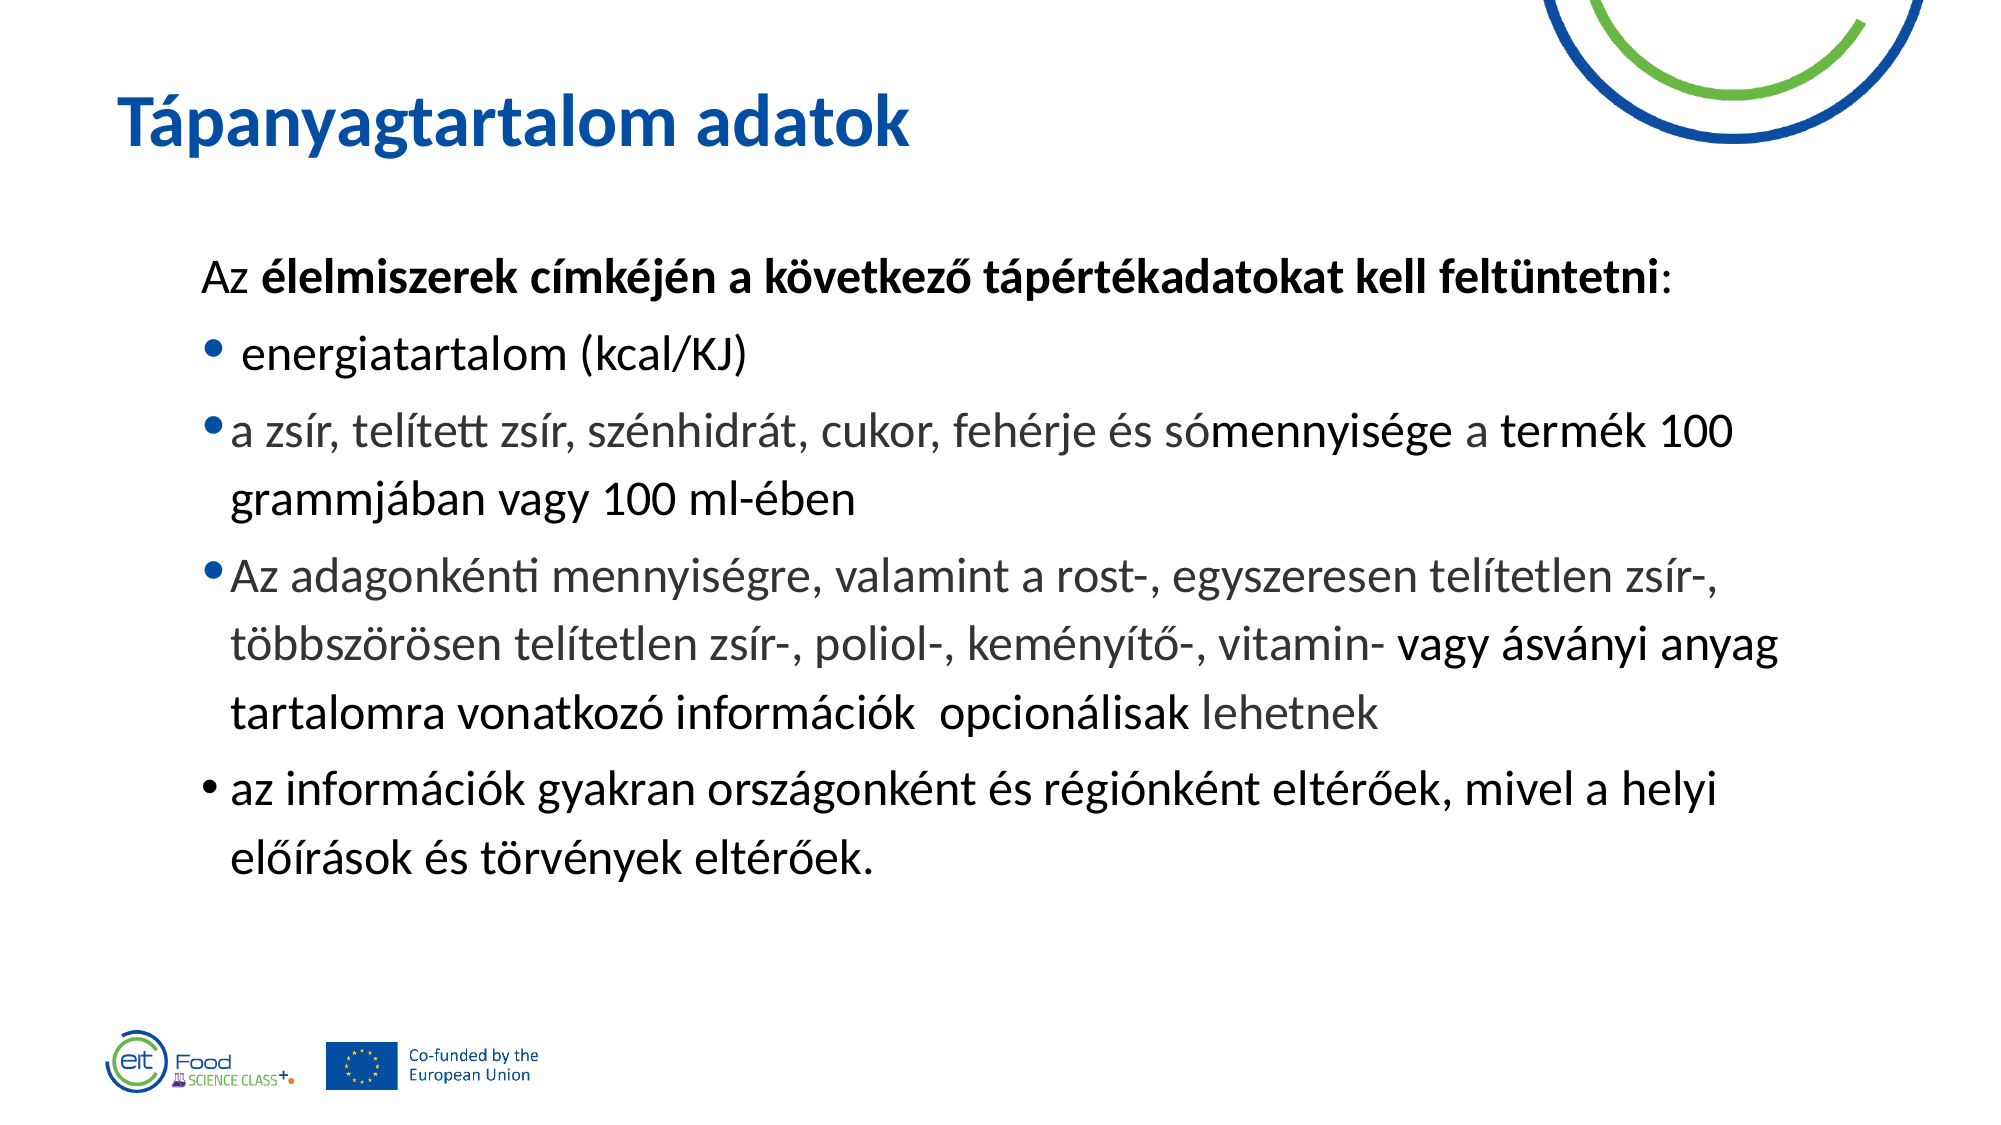

Tápanyagtartalom adatok
Az élelmiszerek címkéjén a következő tápértékadatokat kell feltüntetni:
 energiatartalom (kcal/KJ)
a zsír, telített zsír, szénhidrát, cukor, fehérje és sómennyisége a termék 100 grammjában vagy 100 ml-ében
Az adagonkénti mennyiségre, valamint a rost-, egyszeresen telítetlen zsír-, többszörösen telítetlen zsír-, poliol-, keményítő-, vitamin- vagy ásványi anyag tartalomra vonatkozó információk  opcionálisak lehetnek
az információk gyakran országonként és régiónként eltérőek, mivel a helyi előírások és törvények eltérőek.